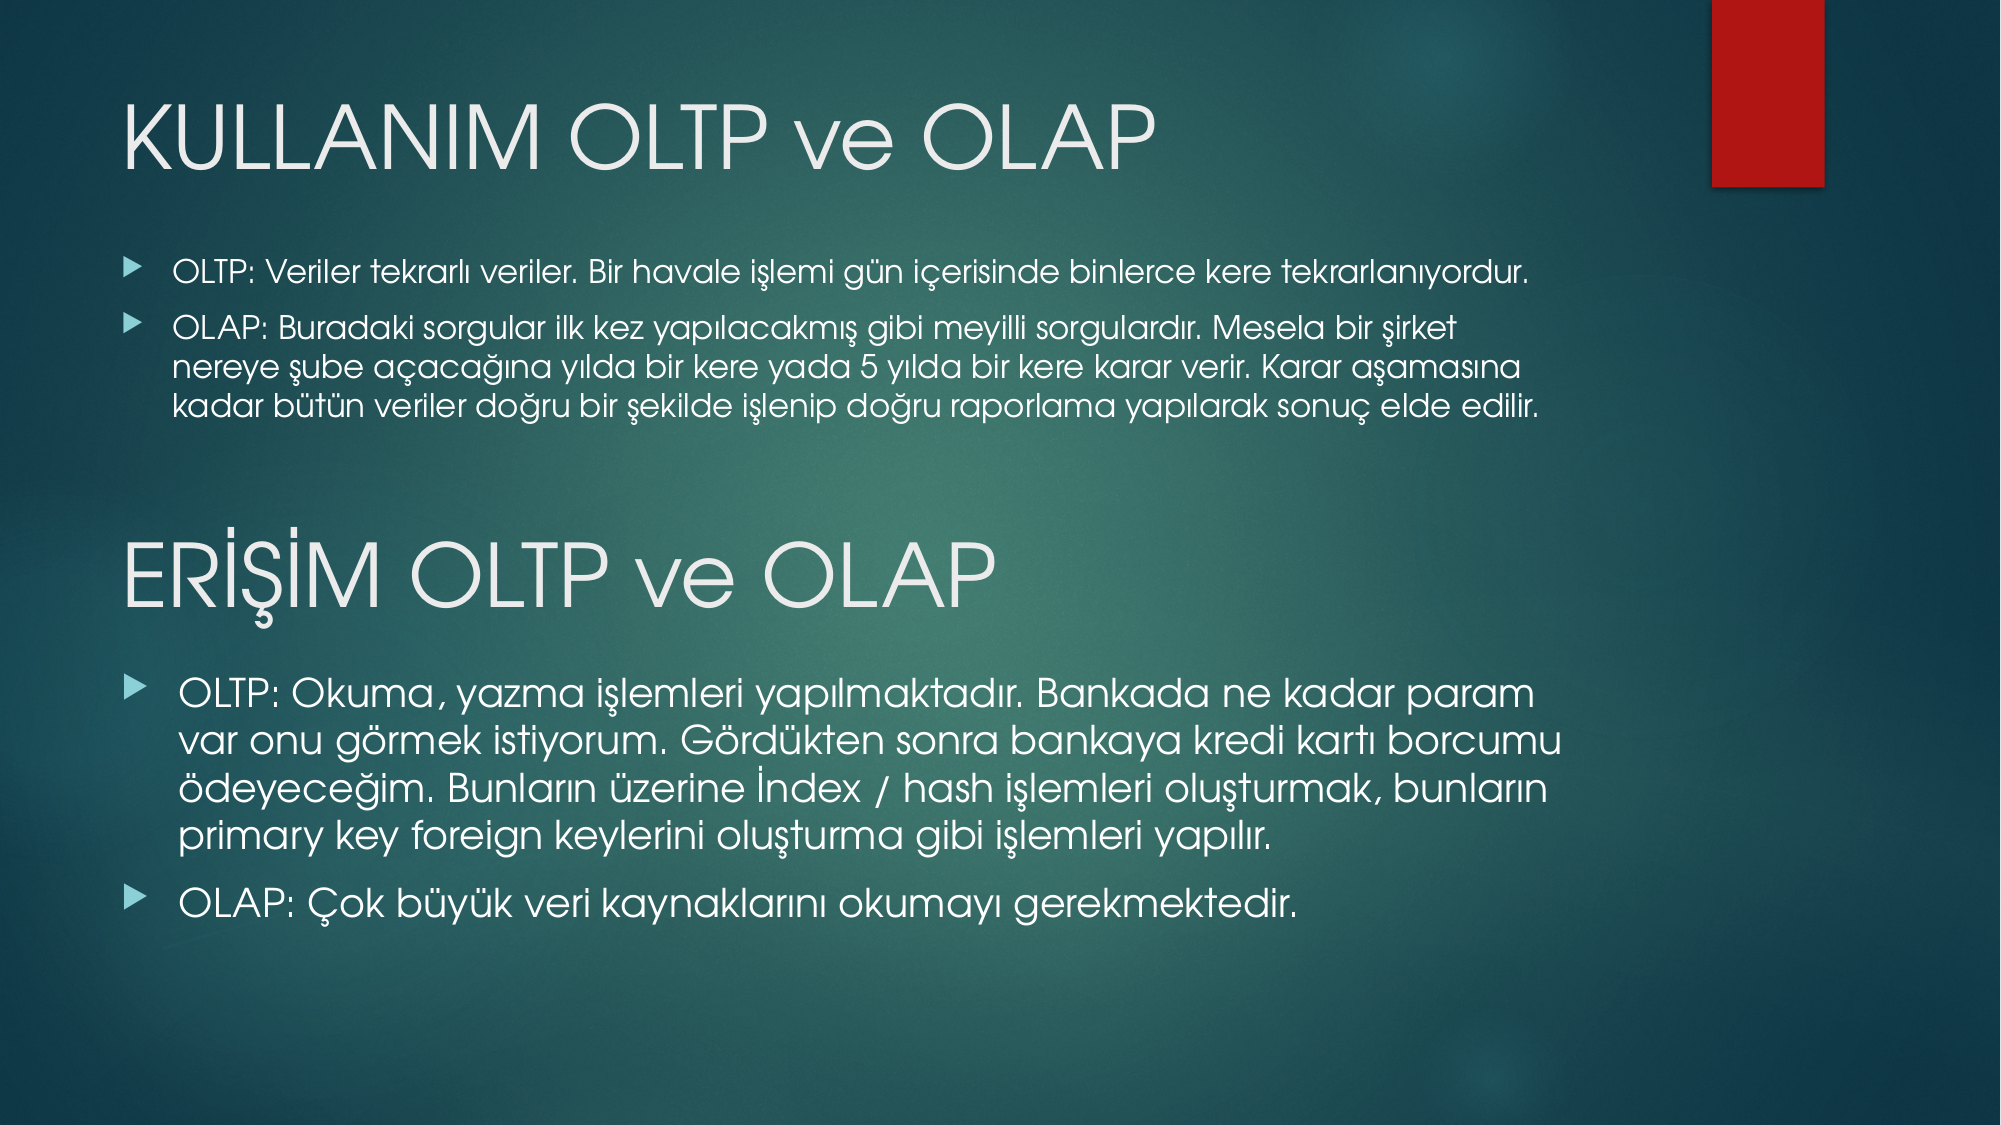

# KULLANIM OLTP ve OLAP
OLTP: Veriler tekrarlı veriler. Bir havale işlemi gün içerisinde binlerce kere tekrarlanıyordur.
OLAP: Buradaki sorgular ilk kez yapılacakmış gibi meyilli sorgulardır. Mesela bir şirket nereye şube açacağına yılda bir kere yada 5 yılda bir kere karar verir. Karar aşamasına kadar bütün veriler doğru bir şekilde işlenip doğru raporlama yapılarak sonuç elde edilir.
ERİŞİM OLTP ve OLAP
OLTP: Okuma, yazma işlemleri yapılmaktadır. Bankada ne kadar param var onu görmek istiyorum. Gördükten sonra bankaya kredi kartı borcumu ödeyeceğim. Bunların üzerine İndex / hash işlemleri oluşturmak, bunların primary key foreign keylerini oluşturma gibi işlemleri yapılır.
OLAP: Çok büyük veri kaynaklarını okumayı gerekmektedir.